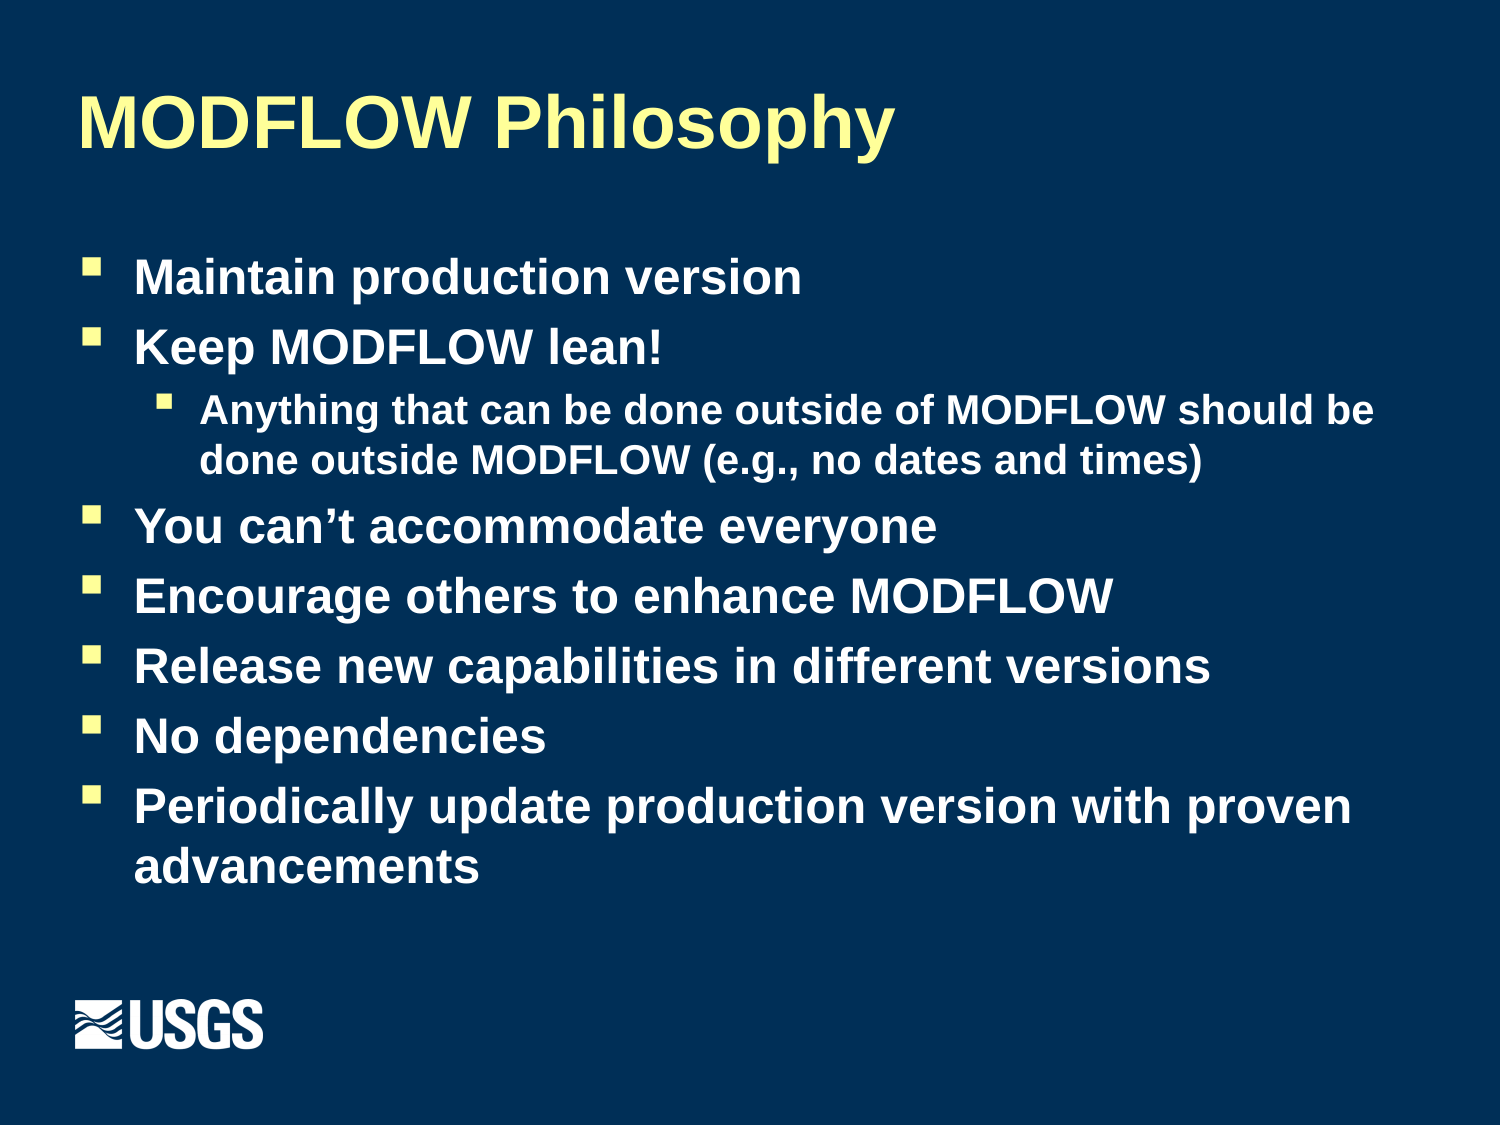

# MODFLOW Philosophy
Maintain production version
Keep MODFLOW lean!
Anything that can be done outside of MODFLOW should be done outside MODFLOW (e.g., no dates and times)
You can’t accommodate everyone
Encourage others to enhance MODFLOW
Release new capabilities in different versions
No dependencies
Periodically update production version with proven advancements